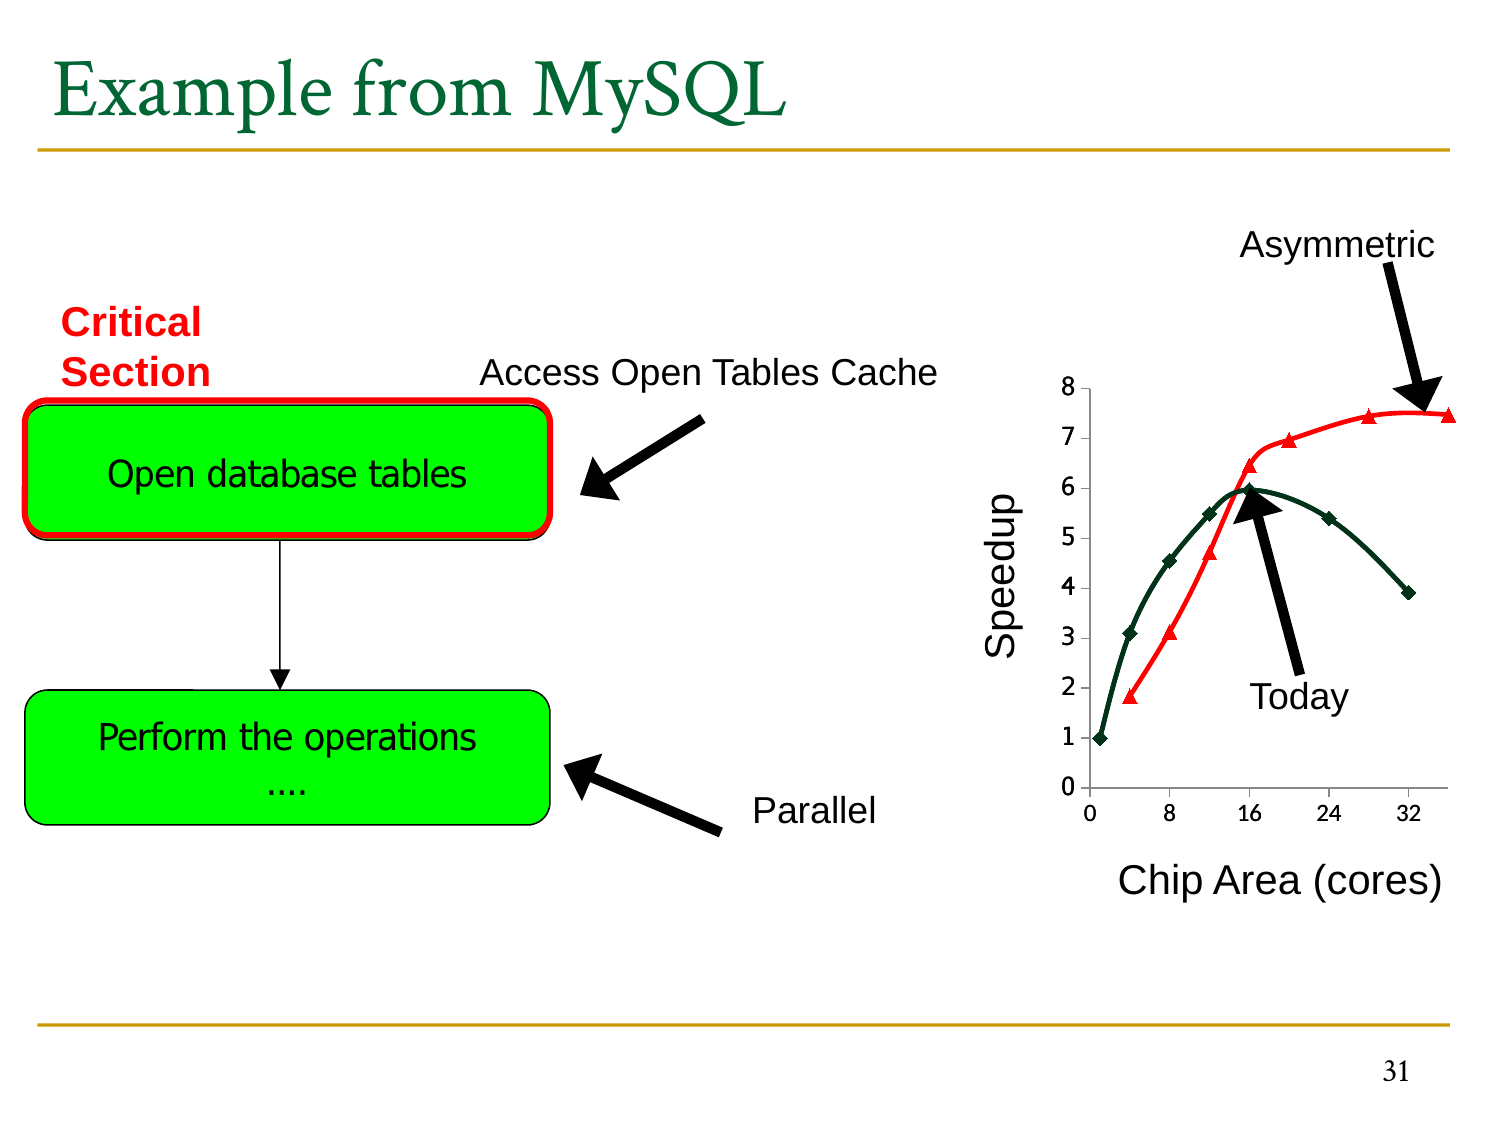

# Example from MySQL

Asymmetric

Critical
Section
Access Open Tables Cache

### Chart

| Category |  |  |  |  |
|---|---|---|---|---|

### Chart

| Category |  |  |
|---|---|---|
Open database tables

Speedup
Today
Perform the operations
….

Parallel
Chip Area (cores)
31